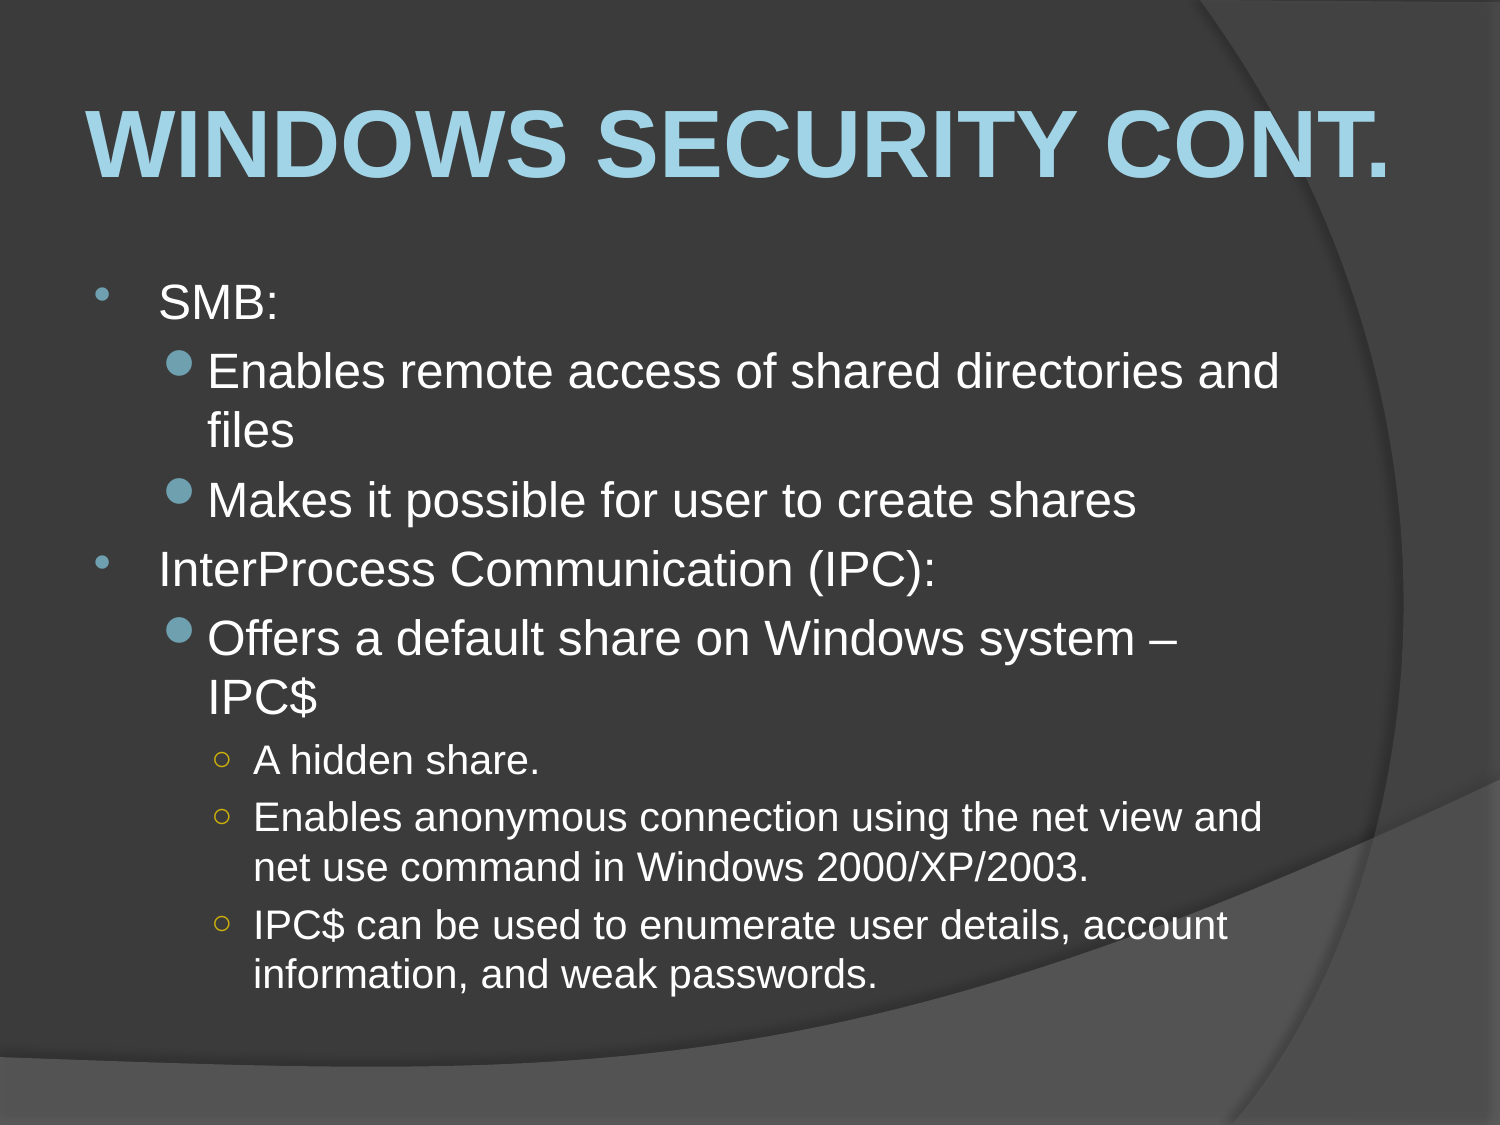

# Windows Security cont.
SMB:
Enables remote access of shared directories and files
Makes it possible for user to create shares
InterProcess Communication (IPC):
Offers a default share on Windows system – IPC$
A hidden share.
Enables anonymous connection using the net view and net use command in Windows 2000/XP/2003.
IPC$ can be used to enumerate user details, account information, and weak passwords.